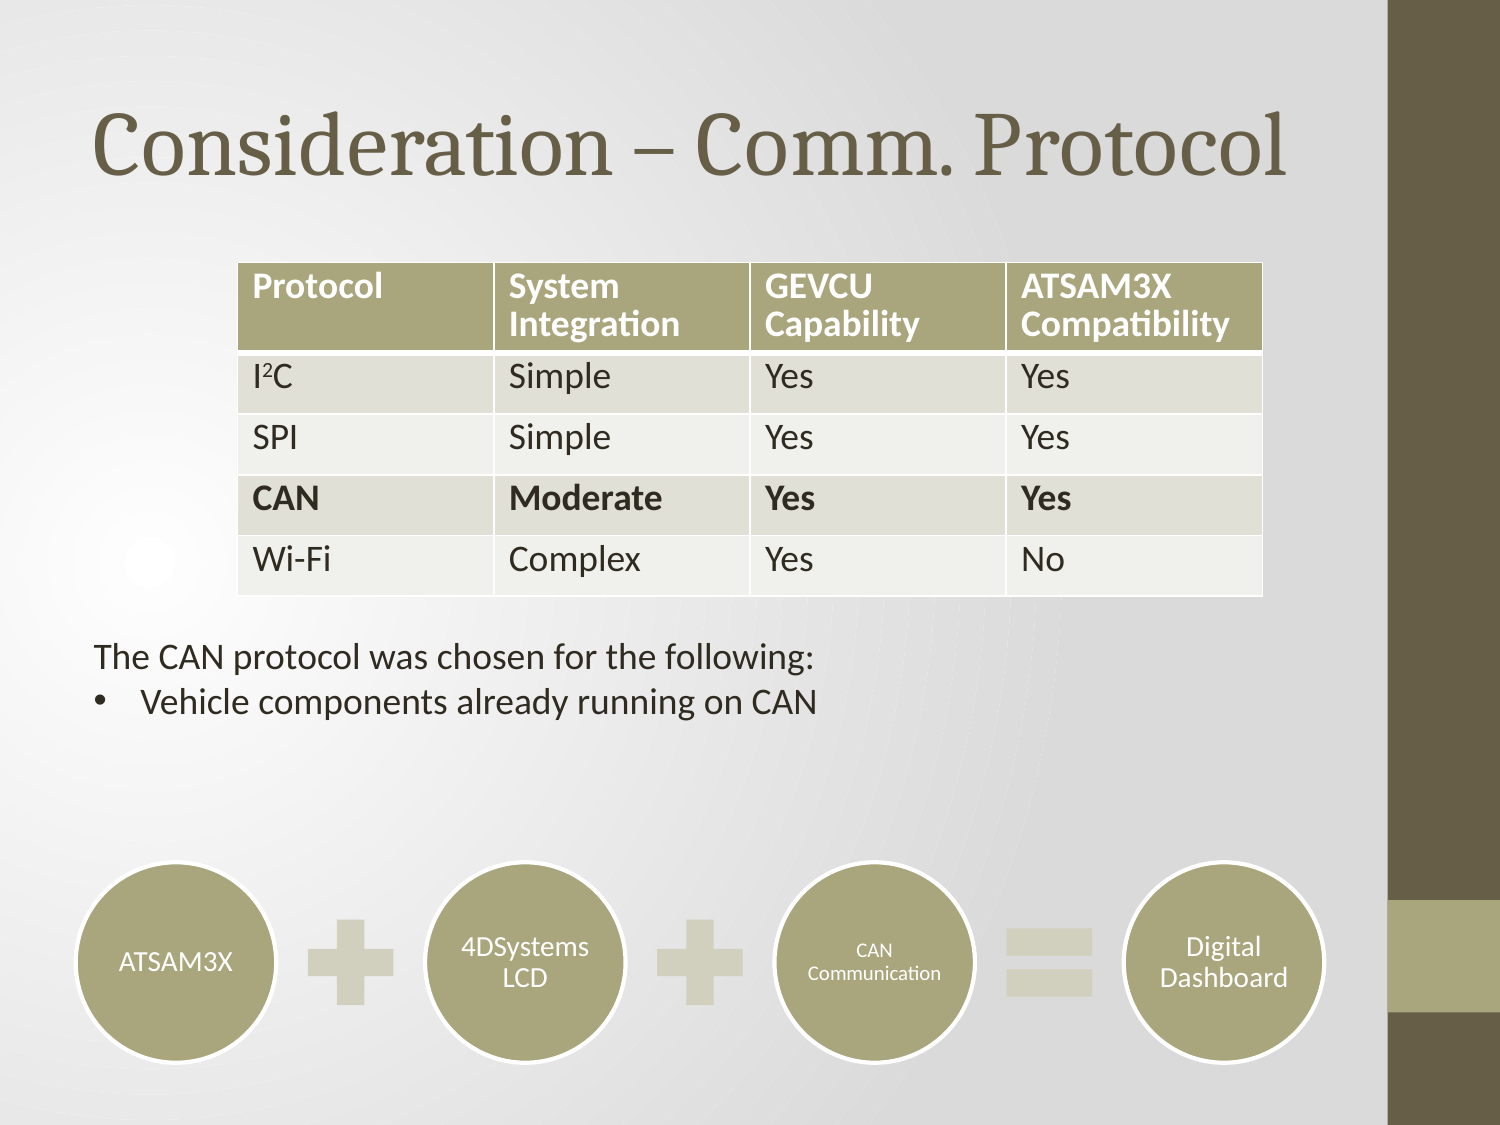

# Consideration – Comm. Protocol
| Protocol | System Integration | GEVCU Capability | ATSAM3X Compatibility |
| --- | --- | --- | --- |
| I2C | Simple | Yes | Yes |
| SPI | Simple | Yes | Yes |
| CAN | Moderate | Yes | Yes |
| Wi-Fi | Complex | Yes | No |
The CAN protocol was chosen for the following:
Vehicle components already running on CAN

ATSAM3X

4DSystems LCD

CAN Communication

Digital Dashboard